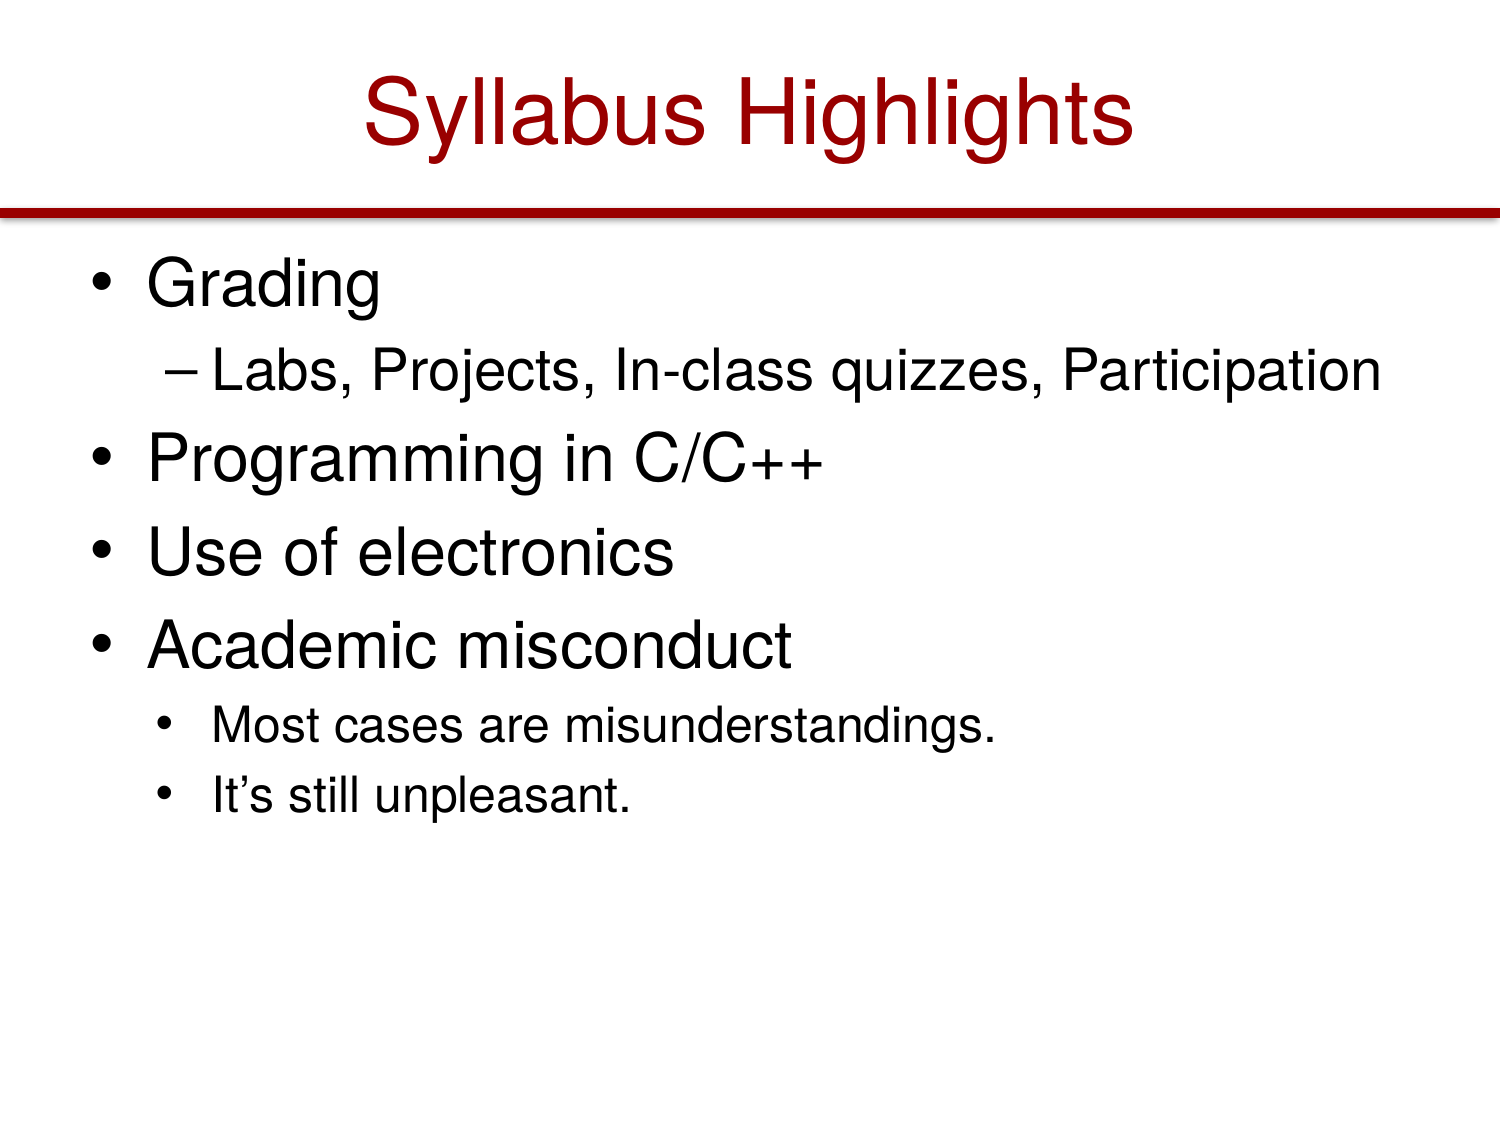

# Syllabus Highlights
Grading
Labs, Projects, In-class quizzes, Participation
Programming in C/C++
Use of electronics
Academic misconduct
Most cases are misunderstandings.
It’s still unpleasant.